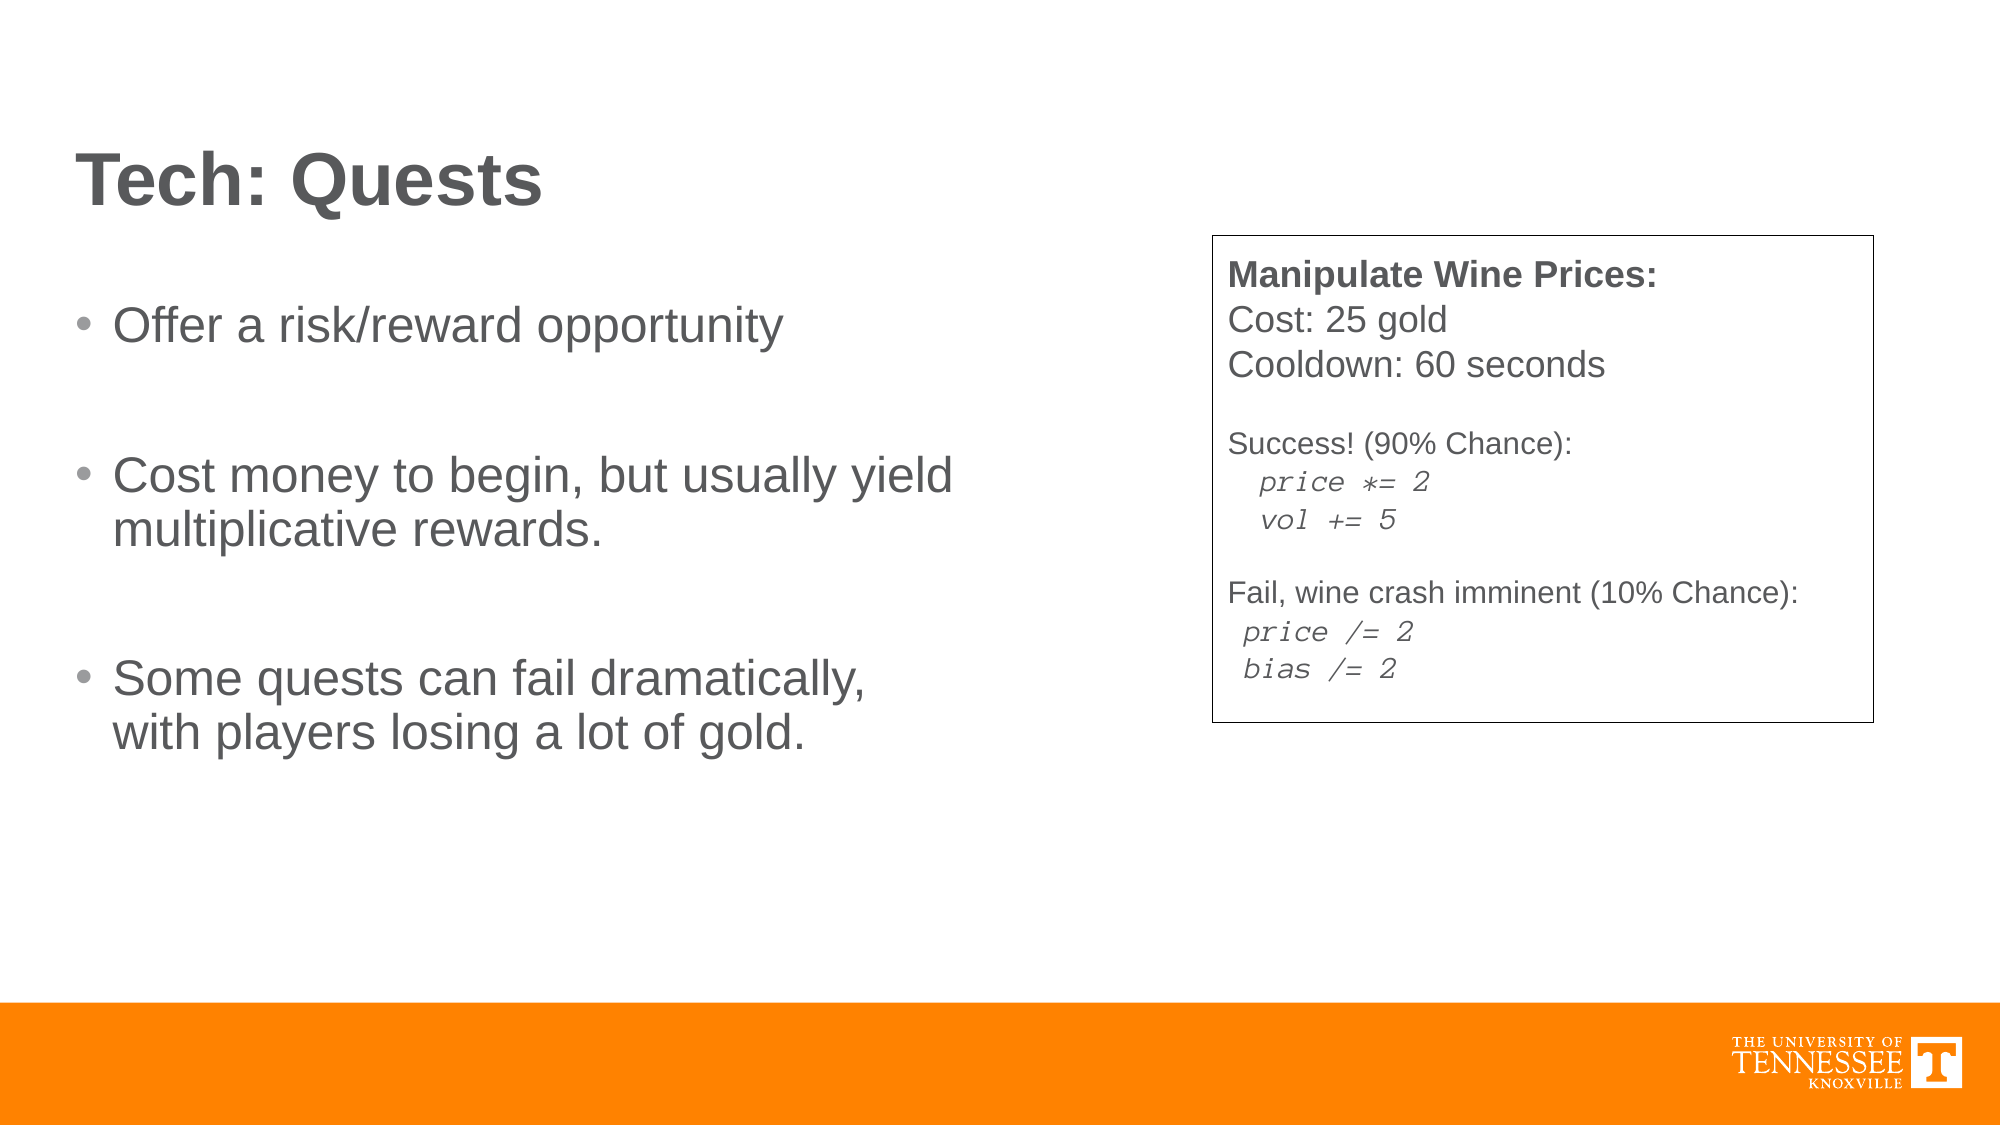

# Tech: Quests
Manipulate Wine Prices:
Cost: 25 gold
Cooldown: 60 seconds

Success! (90% Chance):
  price *= 2
  vol += 5

Fail, wine crash imminent (10% Chance):
  price /= 2
  bias /= 2

Offer a risk/reward opportunity

Cost money to begin, but usually yield multiplicative rewards.

Some quests can fail dramatically, with players losing a lot of gold.